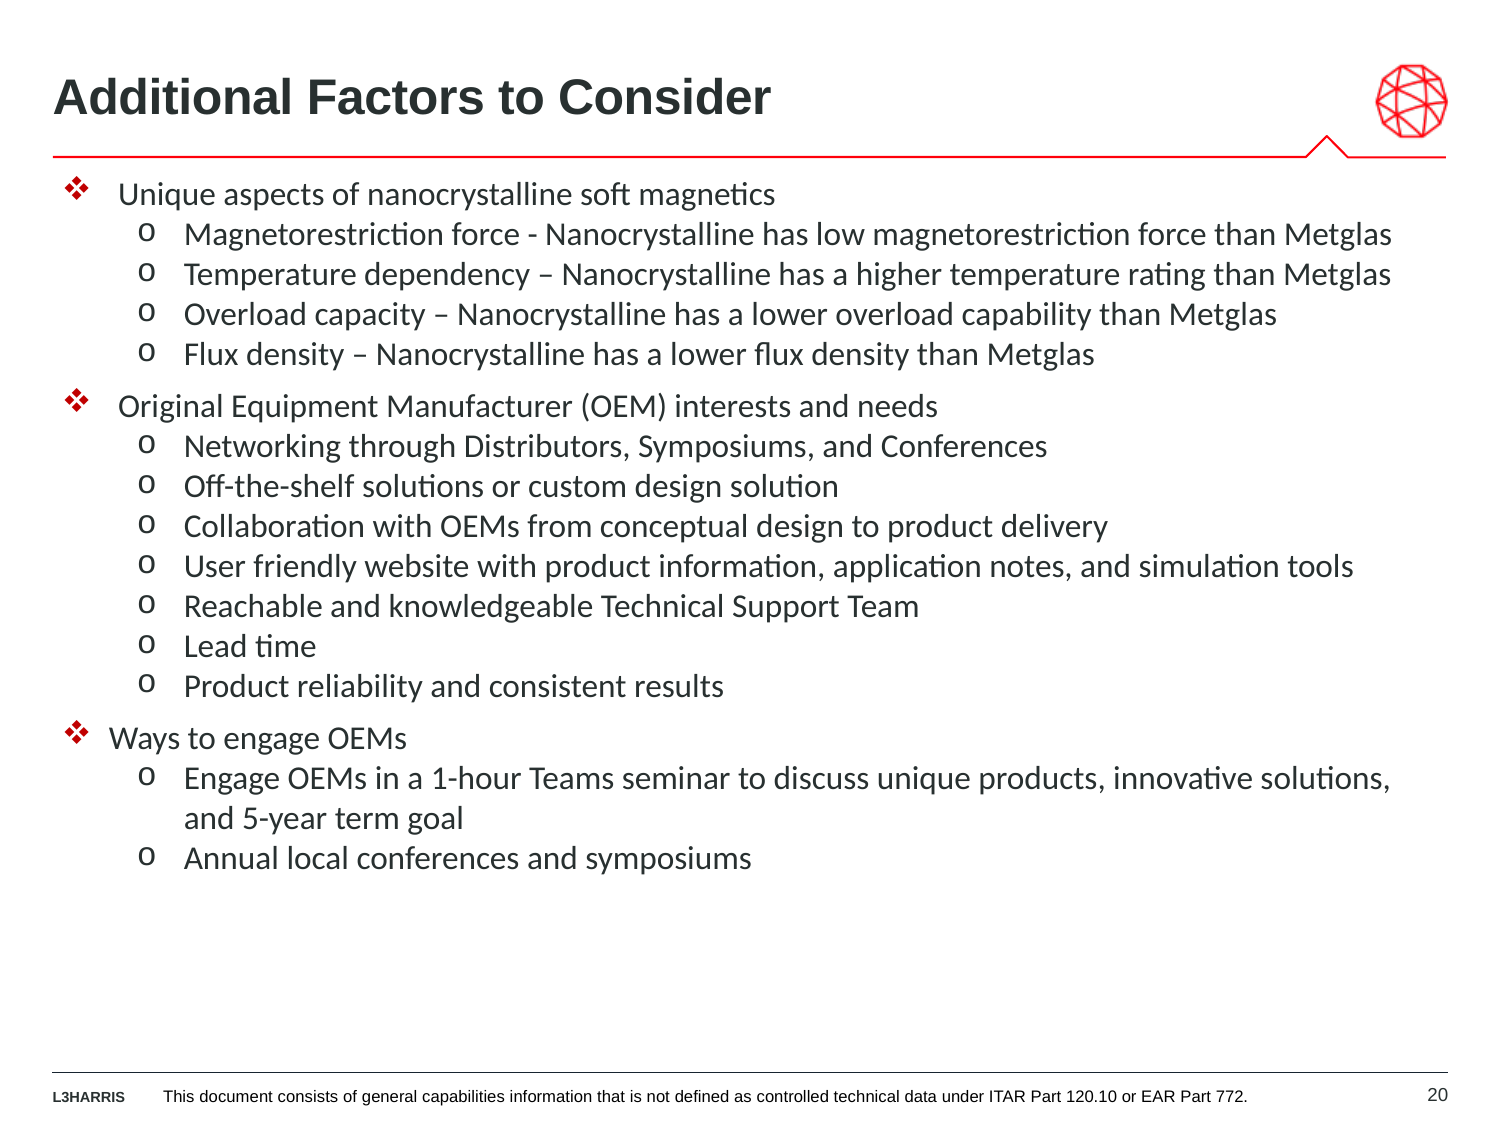

# Additional Factors to Consider
Unique aspects of nanocrystalline soft magnetics
Magnetorestriction force - Nanocrystalline has low magnetorestriction force than Metglas
Temperature dependency – Nanocrystalline has a higher temperature rating than Metglas
Overload capacity – Nanocrystalline has a lower overload capability than Metglas
Flux density – Nanocrystalline has a lower flux density than Metglas
Original Equipment Manufacturer (OEM) interests and needs
Networking through Distributors, Symposiums, and Conferences
Off-the-shelf solutions or custom design solution
Collaboration with OEMs from conceptual design to product delivery
User friendly website with product information, application notes, and simulation tools
Reachable and knowledgeable Technical Support Team
Lead time
Product reliability and consistent results
Ways to engage OEMs
Engage OEMs in a 1-hour Teams seminar to discuss unique products, innovative solutions, and 5-year term goal
Annual local conferences and symposiums